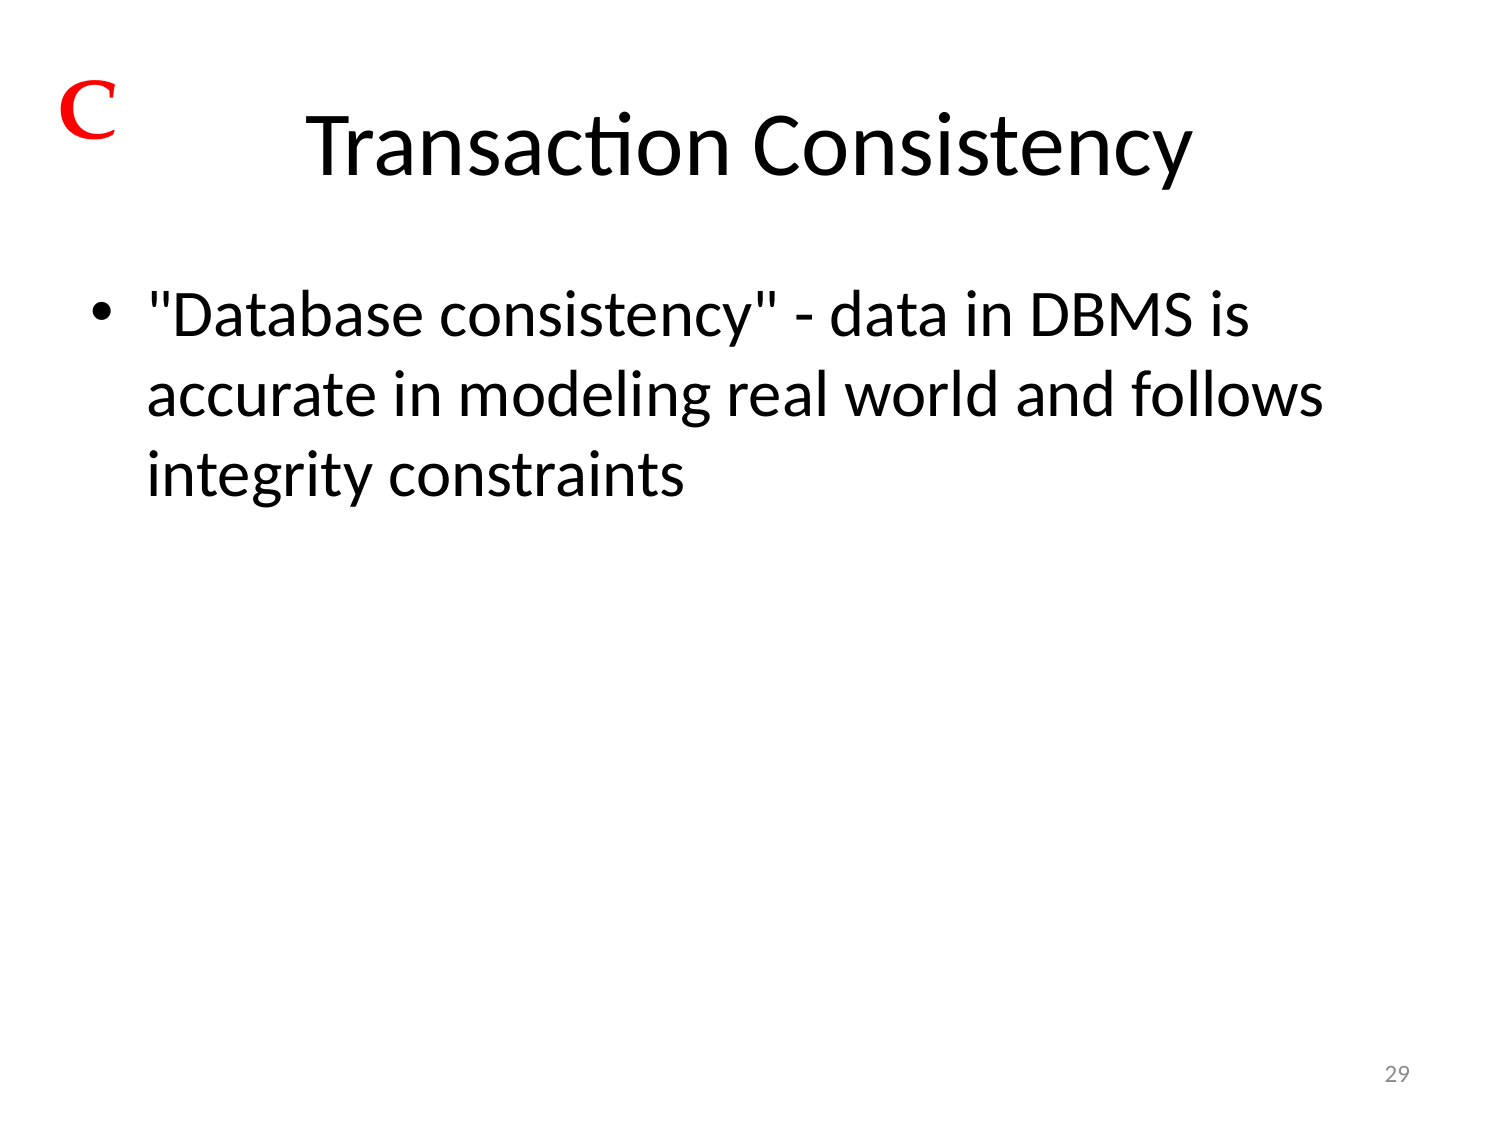

# Transaction Consistency
C
"Database consistency" - data in DBMS is accurate in modeling real world and follows integrity constraints
29